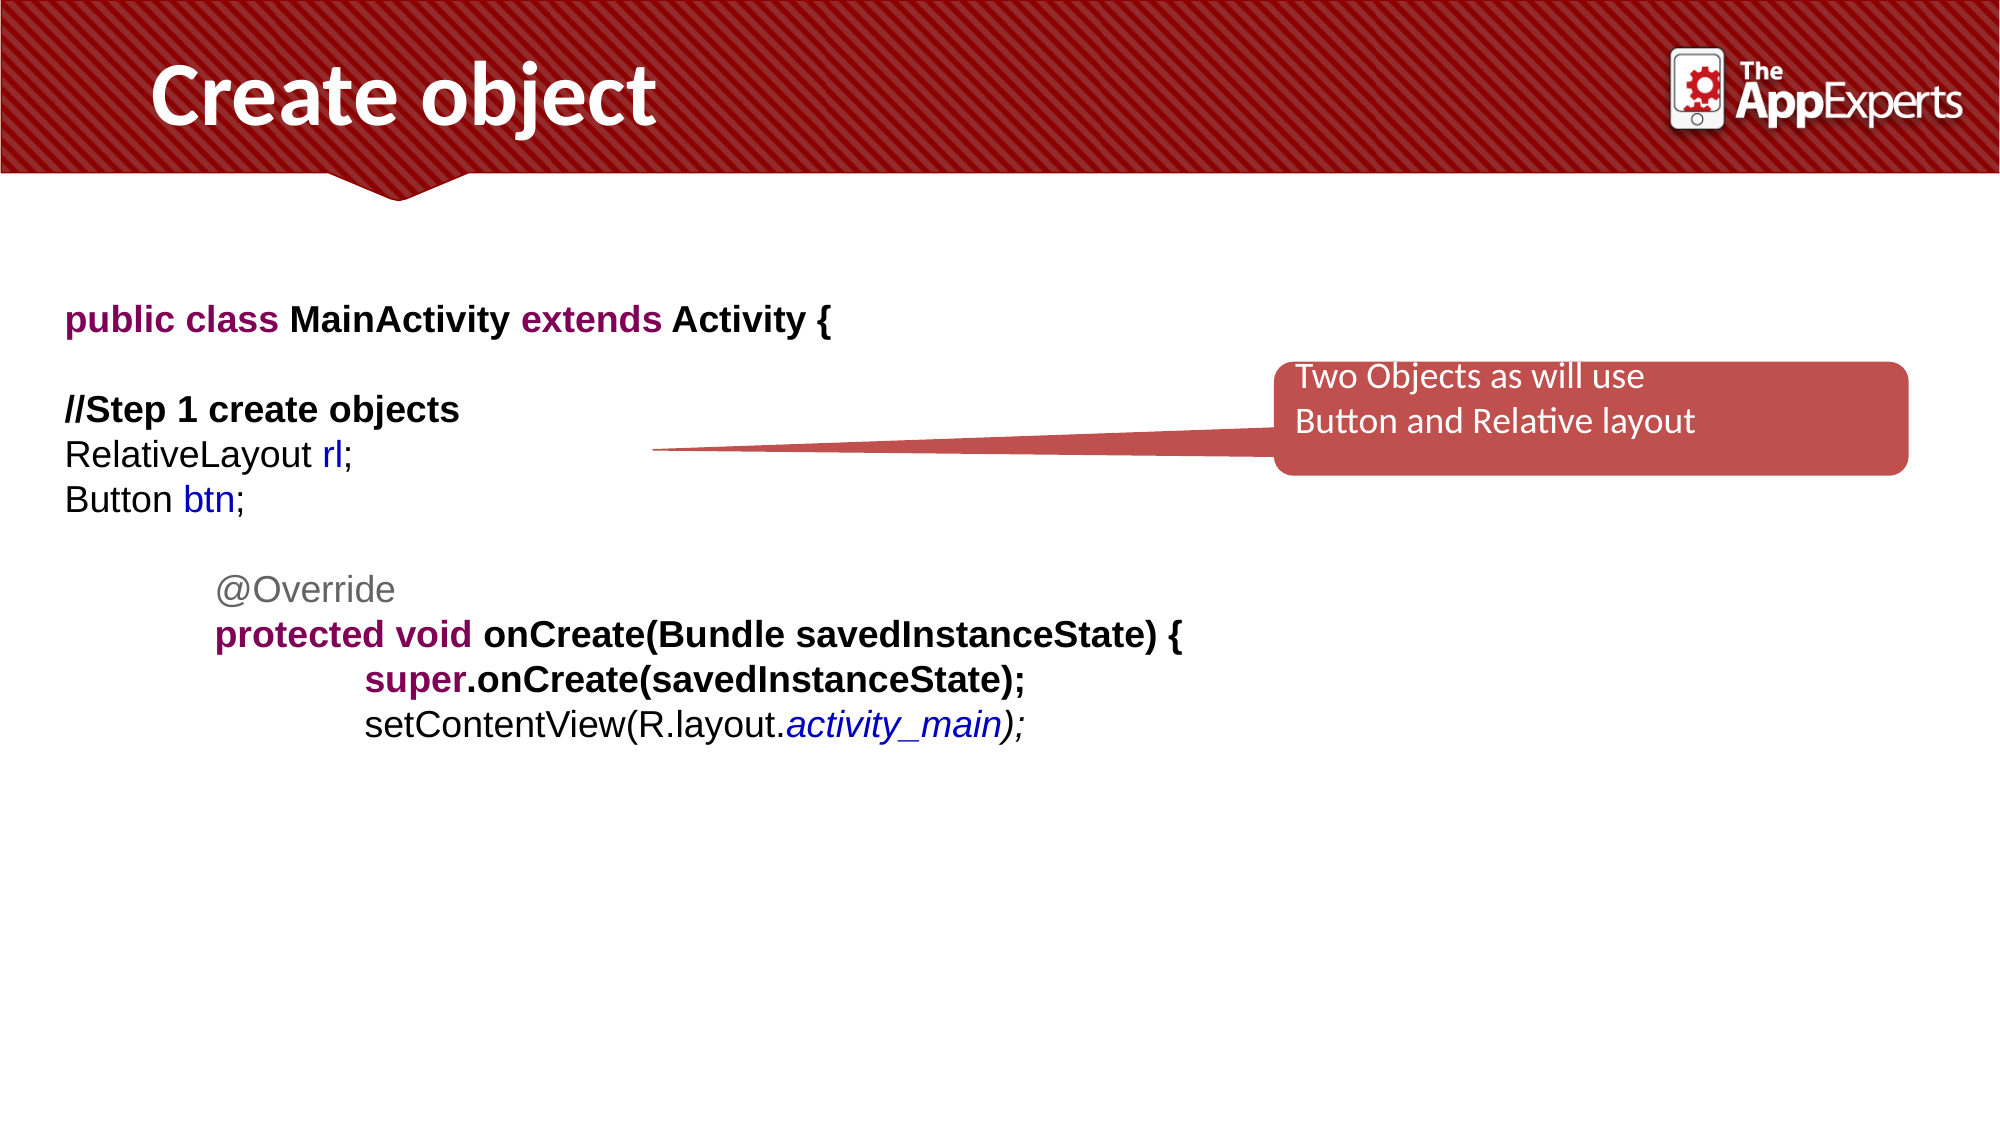

Create object

public class MainActivity extends Activity {

//Step 1 create objects
RelativeLayout rl;
Button btn;

	@Override
	protected void onCreate(Bundle savedInstanceState) {
		super.onCreate(savedInstanceState);
		setContentView(R.layout.activity_main);
Two Objects as will use
Button and Relative layout